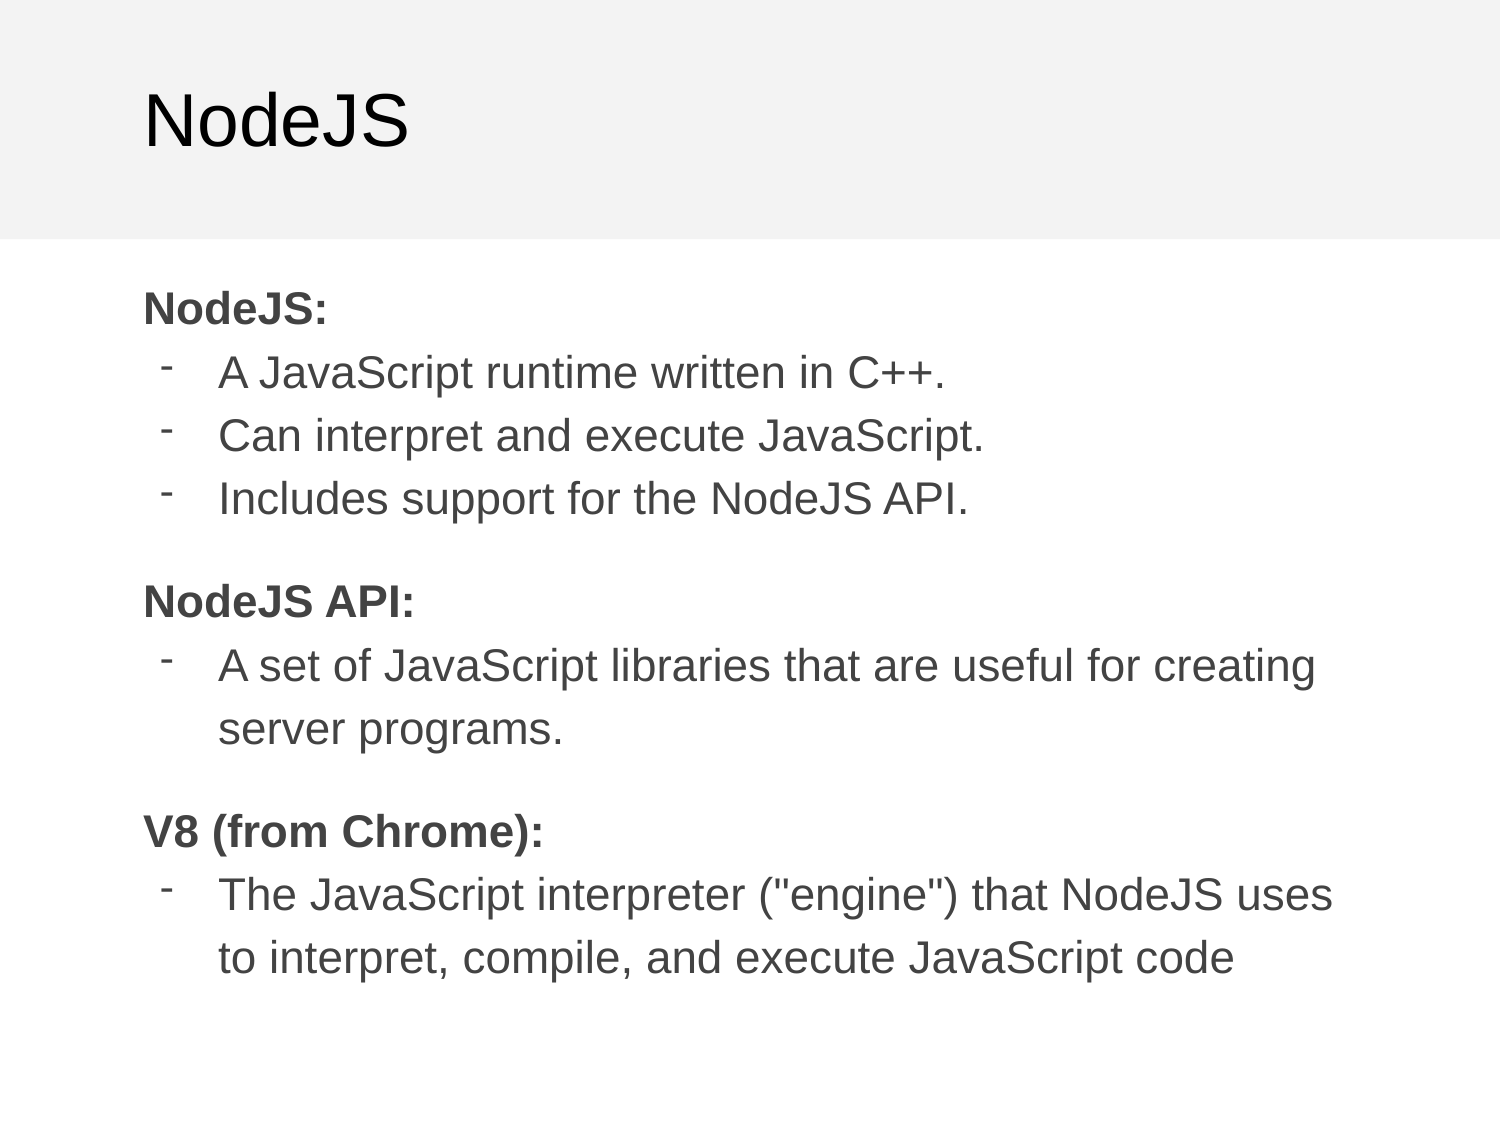

NodeJS
NodeJS:
A JavaScript runtime written in C++.
Can interpret and execute JavaScript.
Includes support for the NodeJS API.

NodeJS API:
A set of JavaScript libraries that are useful for creating server programs.

V8 (from Chrome):
The JavaScript interpreter ("engine") that NodeJS uses to interpret, compile, and execute JavaScript code